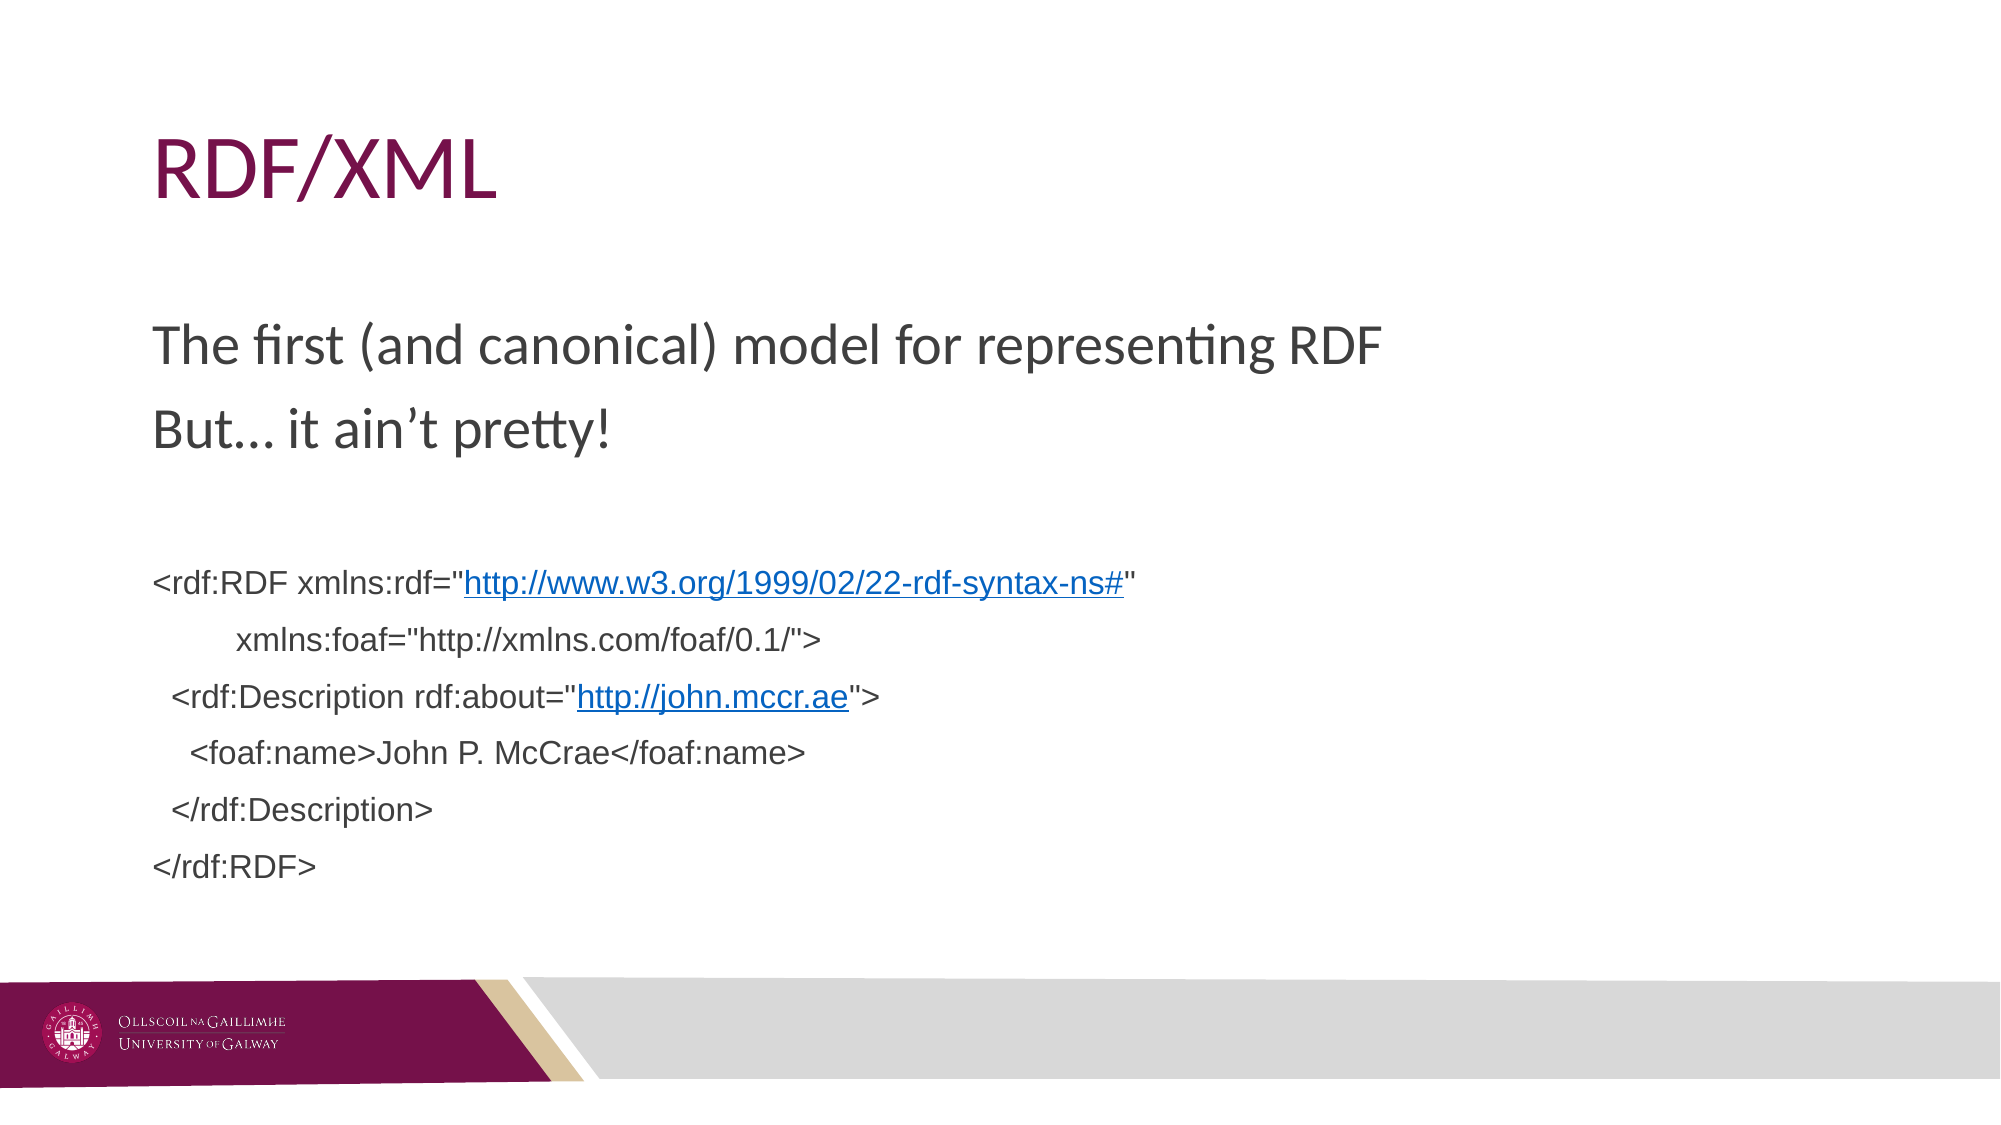

# RDF/XML
The first (and canonical) model for representing RDF
But… it ain’t pretty!

<rdf:RDF xmlns:rdf="http://www.w3.org/1999/02/22-rdf-syntax-ns#"
         xmlns:foaf="http://xmlns.com/foaf/0.1/">
  <rdf:Description rdf:about="http://john.mccr.ae">
    <foaf:name>John P. McCrae</foaf:name>
  </rdf:Description>
</rdf:RDF>